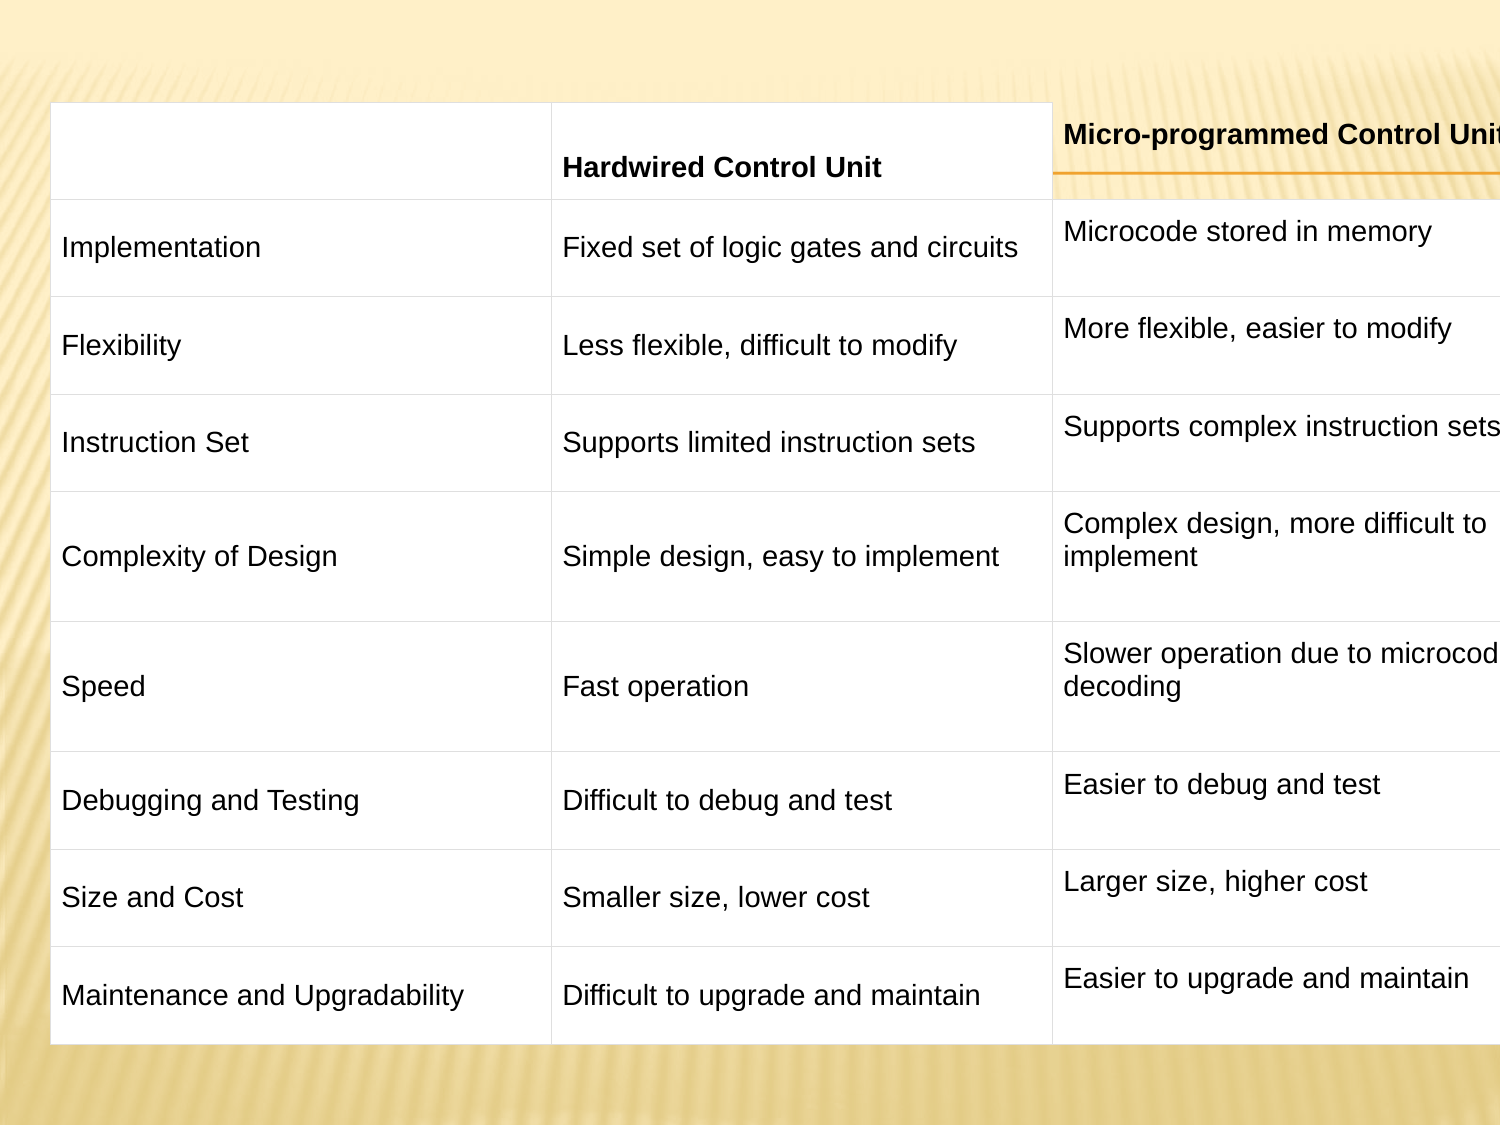

#
|  | Hardwired Control Unit | Micro-programmed Control Unit |
| --- | --- | --- |
| Implementation | Fixed set of logic gates and circuits | Microcode stored in memory |
| Flexibility | Less flexible, difficult to modify | More flexible, easier to modify |
| Instruction Set | Supports limited instruction sets | Supports complex instruction sets |
| Complexity of Design | Simple design, easy to implement | Complex design, more difficult to implement |
| Speed | Fast operation | Slower operation due to microcode decoding |
| Debugging and Testing | Difficult to debug and test | Easier to debug and test |
| Size and Cost | Smaller size, lower cost | Larger size, higher cost |
| Maintenance and Upgradability | Difficult to upgrade and maintain | Easier to upgrade and maintain |